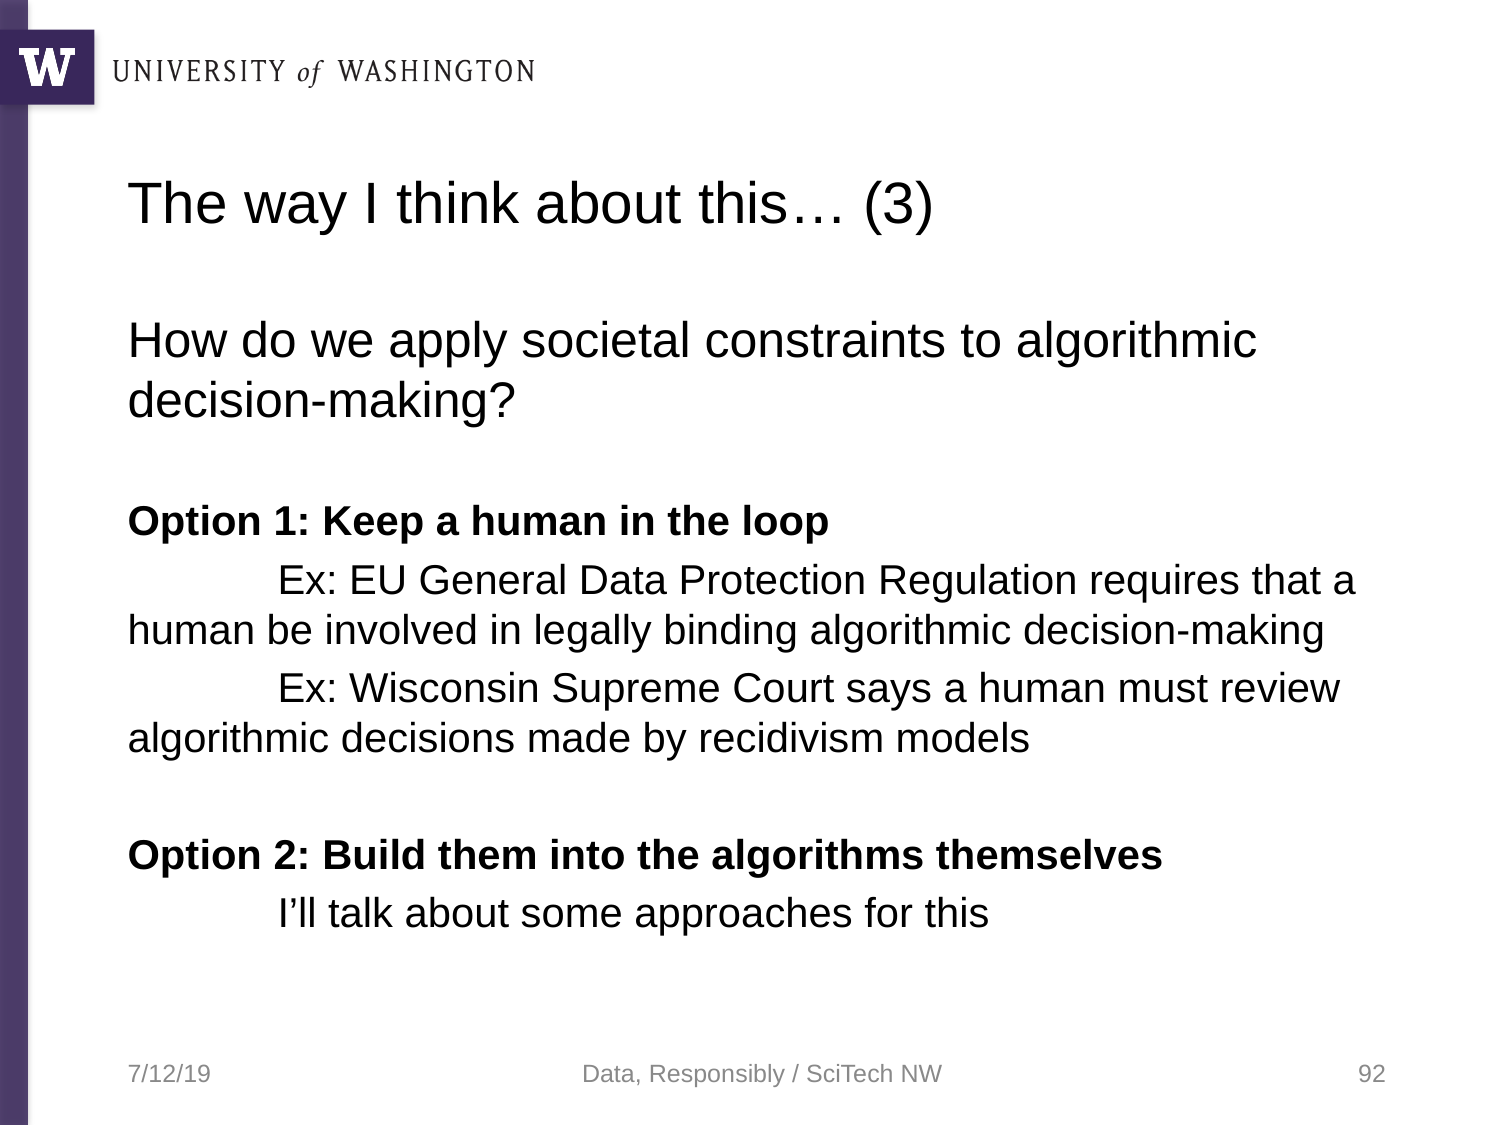

# The way I think about this… (3)
How do we apply societal constraints to algorithmic decision-making?

Option 1: Keep a human in the loop
	Ex: EU General Data Protection Regulation requires that a human be involved in legally binding algorithmic decision-making
	Ex: Wisconsin Supreme Court says a human must review algorithmic decisions made by recidivism models

Option 2: Build them into the algorithms themselves
	I’ll talk about some approaches for this
7/12/19
Data, Responsibly / SciTech NW
92